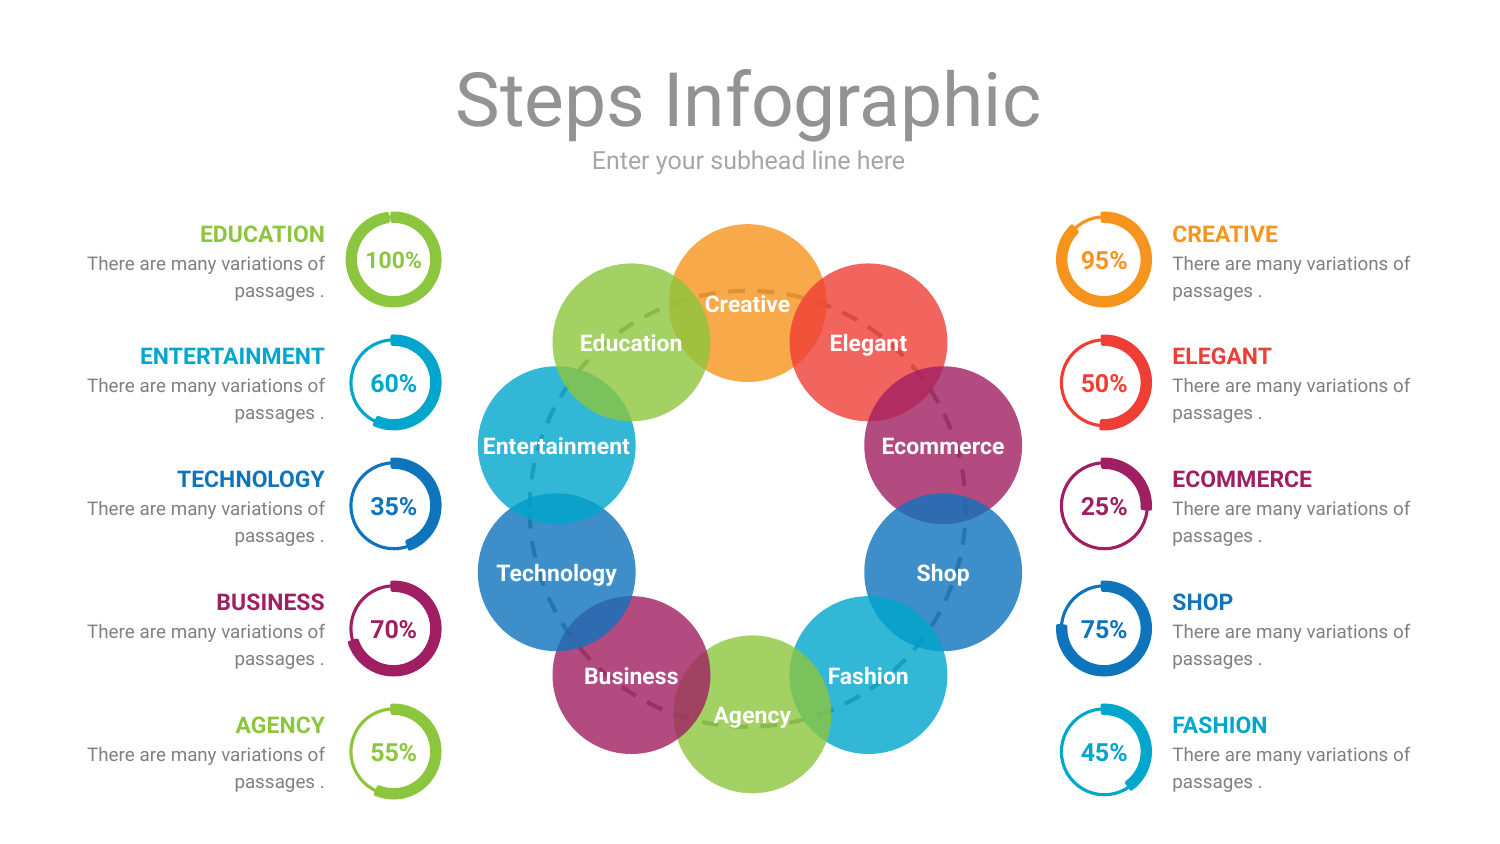

# Steps Infographic
Enter your subhead line here

100%

95%
EDUCATION
There are many variations of passages .
CREATIVE
There are many variations of passages .
Creative
Education
Elegant

Entertainment
Ecommerce
Technology
Shop
Business
Fashion
Agency

60%

50%
ENTERTAINMENT
There are many variations of passages .
ELEGANT
There are many variations of passages .

35%

25%
TECHNOLOGY
There are many variations of passages .
ECOMMERCE
There are many variations of passages .

70%

75%
BUSINESS
There are many variations of passages .
SHOP
There are many variations of passages .

55%

45%
AGENCY
There are many variations of passages .
FASHION
There are many variations of passages .